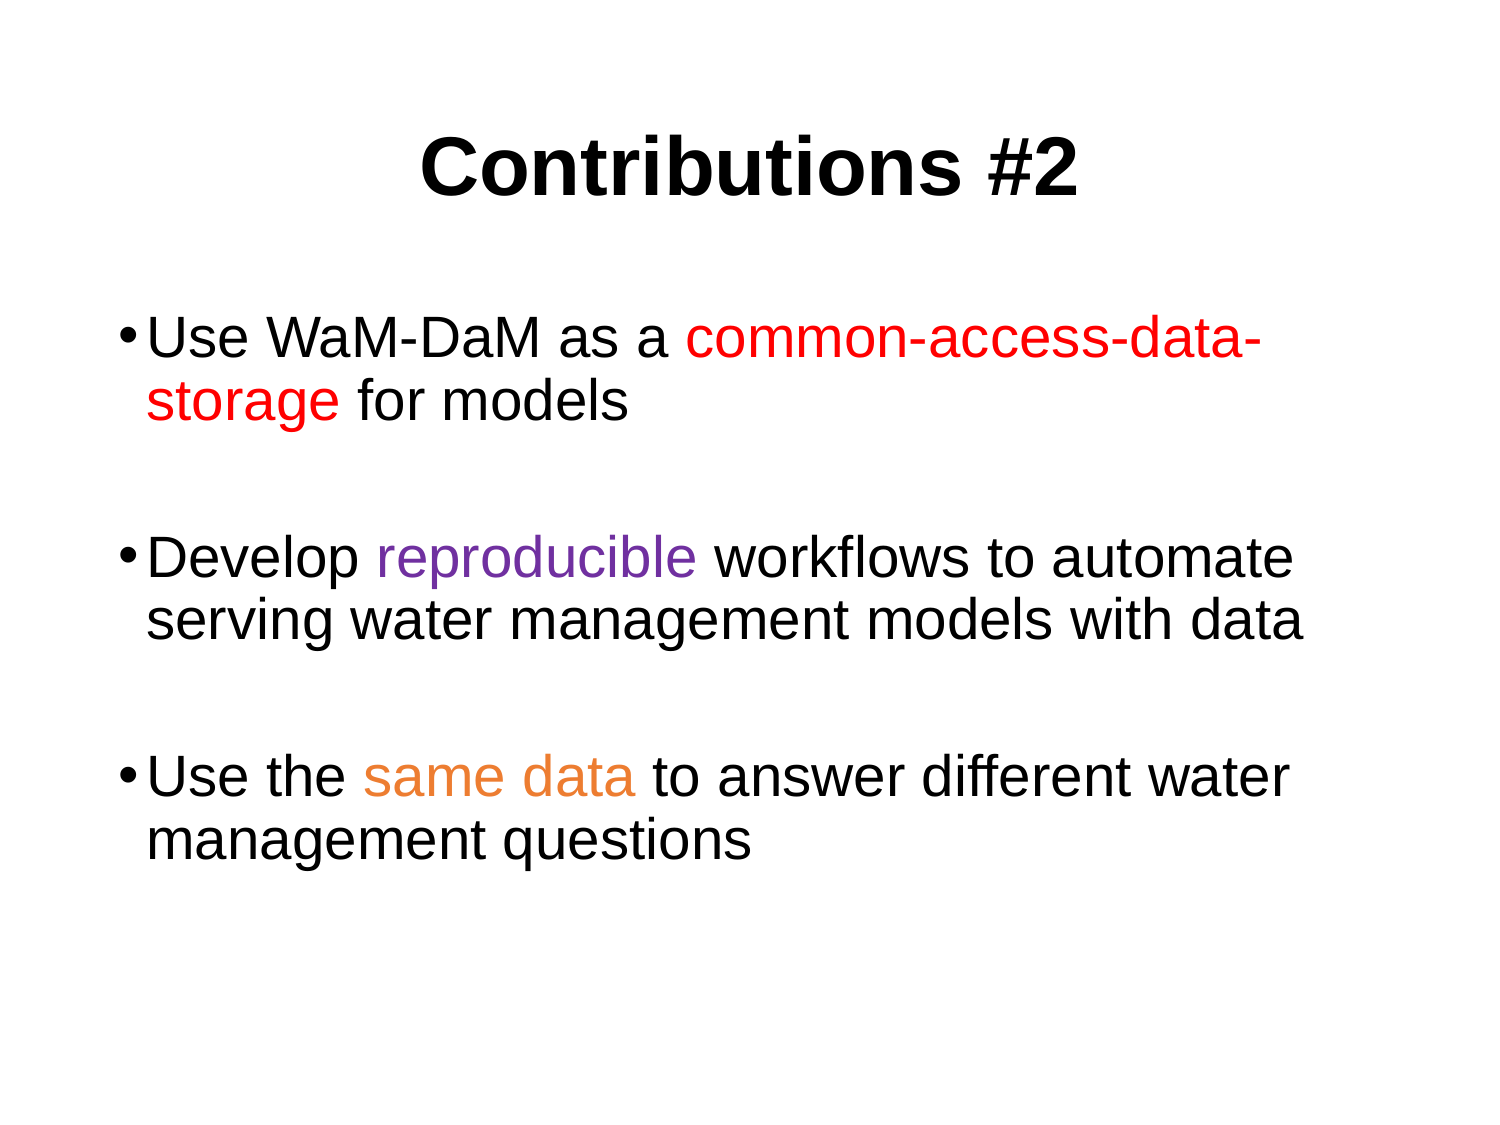

# Contributions #2
Use WaM-DaM as a common-access-data-storage for models

Develop reproducible workflows to automate serving water management models with data

Use the same data to answer different water management questions